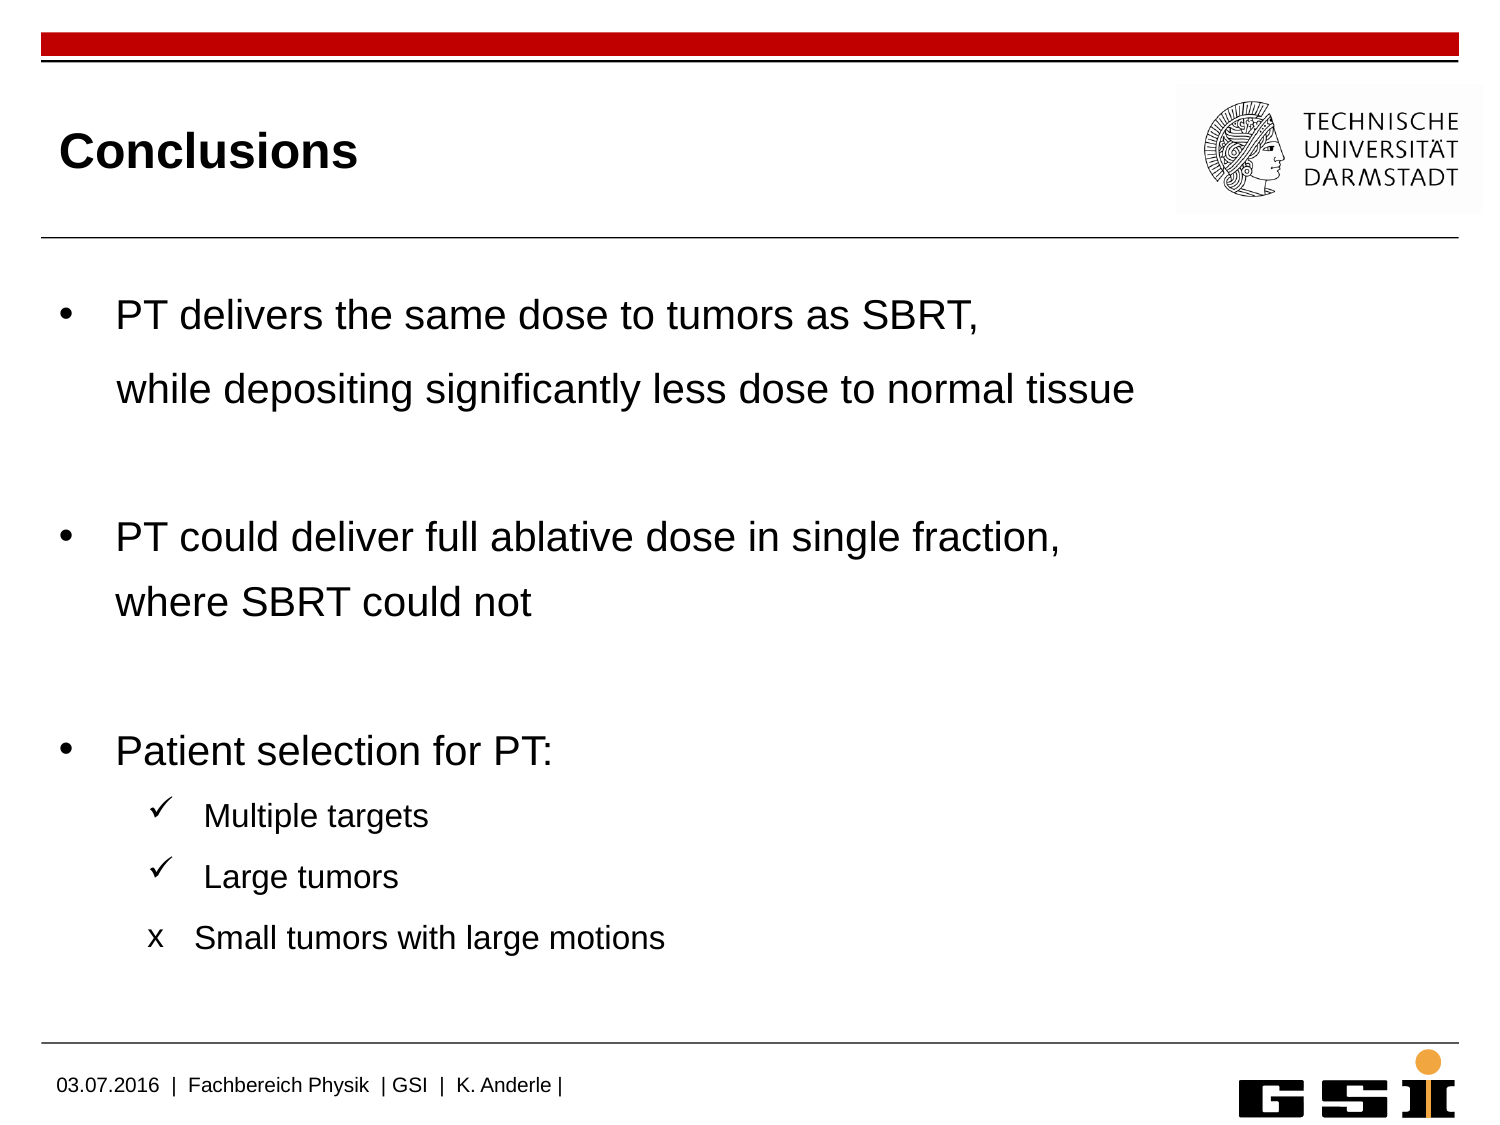

# Conclusions
PT delivers the same dose to tumors as SBRT,
     while depositing significantly less dose to normal tissue

PT could deliver full ablative dose in single fraction, where SBRT could not

Patient selection for PT:
Multiple targets
Large tumors
Small tumors with large motions